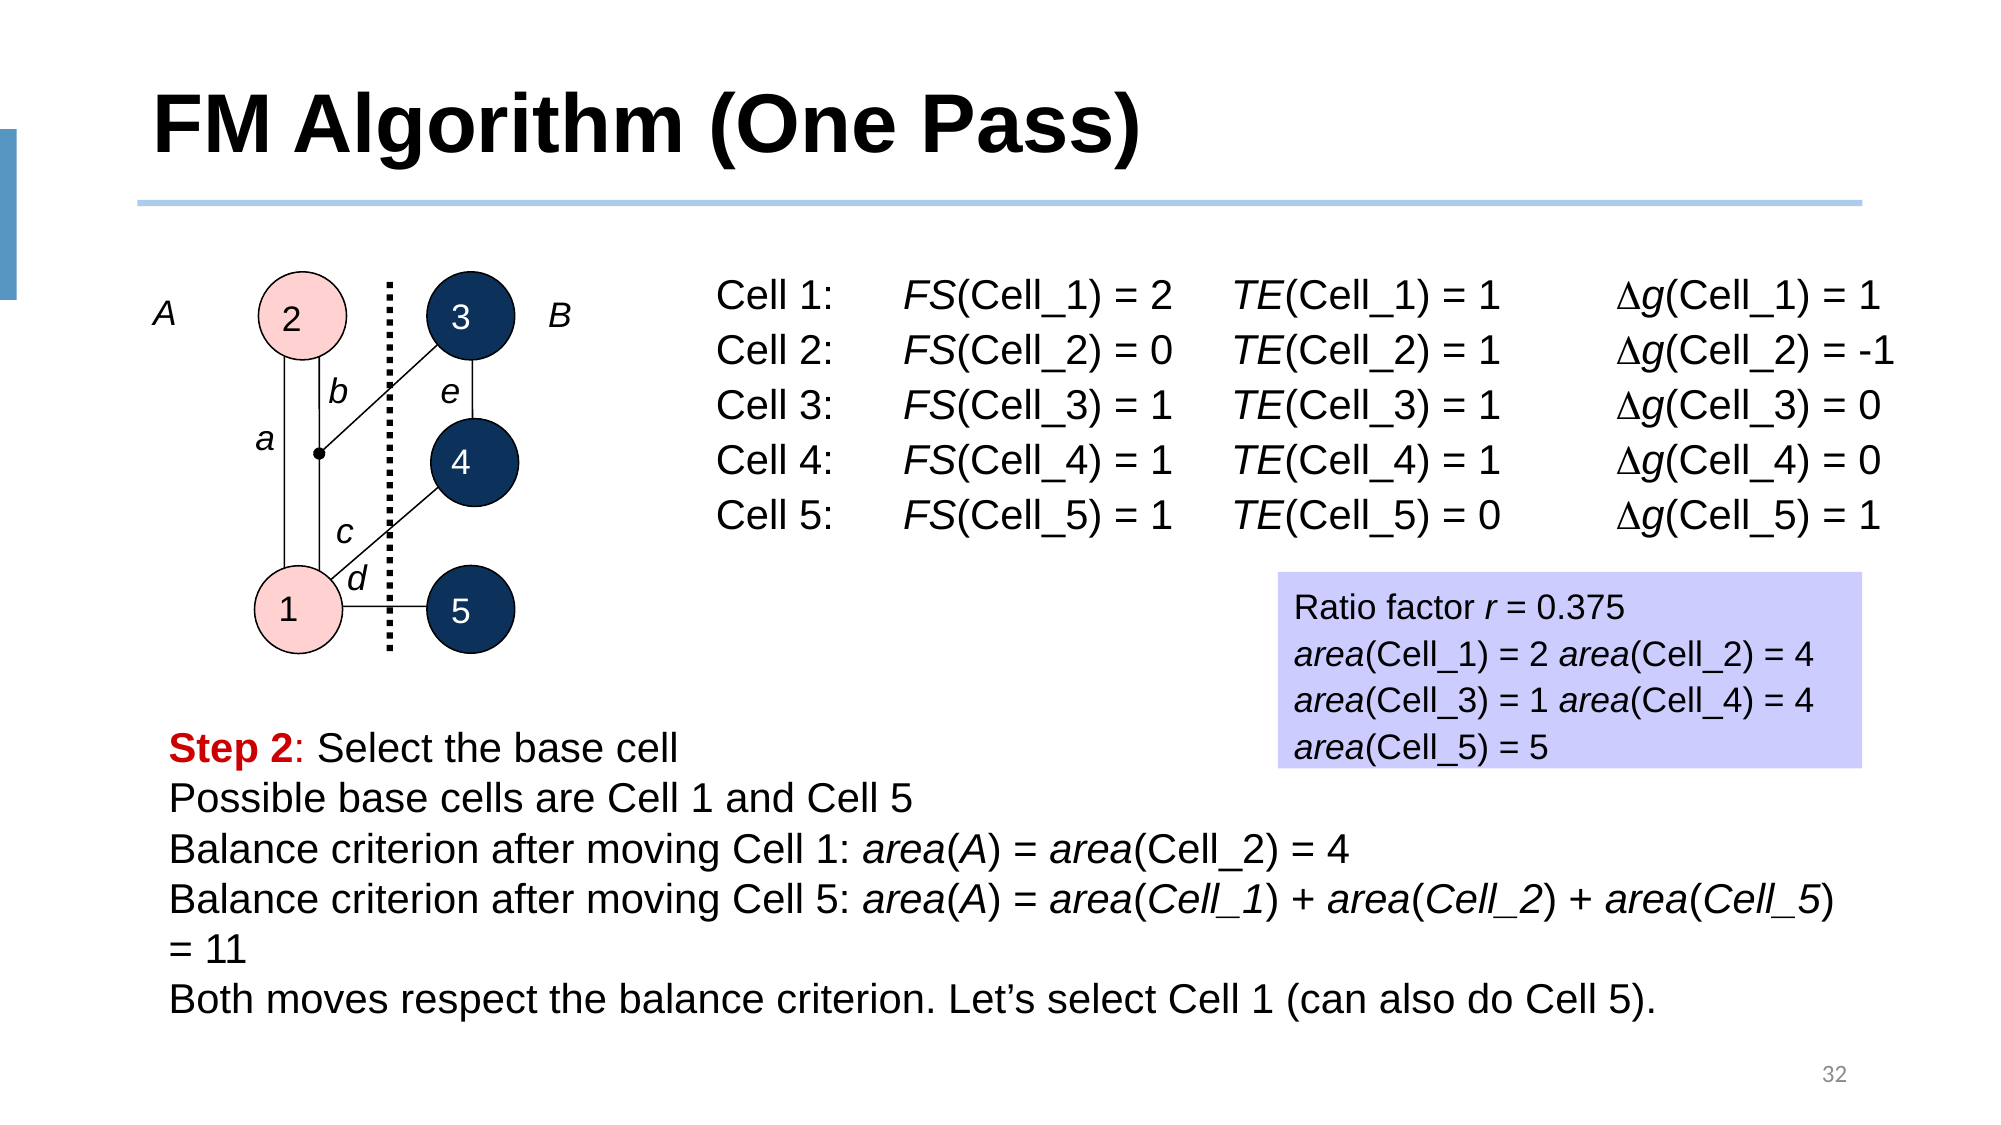

# FM Algorithm (One Pass)
Cell 1:      FS(Cell_1) = 2     TE(Cell_1) = 1	Δg(Cell_1) = 1
Cell 2:      FS(Cell_2) = 0     TE(Cell_2) = 1    	Δg(Cell_2) = -1
Cell 3:      FS(Cell_3) = 1     TE(Cell_3) = 1	Δg(Cell_3) = 0
Cell 4:      FS(Cell_4) = 1     TE(Cell_4) = 1	Δg(Cell_4) = 0
Cell 5:      FS(Cell_5) = 1     TE(Cell_5) = 0	Δg(Cell_5) = 1

3
2

A
B

b
e
a

4

c
d

1
5

Ratio factor r = 0.375
area(Cell_1) = 2 area(Cell_2) = 4
area(Cell_3) = 1 area(Cell_4) = 4
area(Cell_5) = 5
Step 2: Select the base cell
Possible base cells are Cell 1 and Cell 5
Balance criterion after moving Cell 1: area(A) = area(Cell_2) = 4
Balance criterion after moving Cell 5: area(A) = area(Cell_1) + area(Cell_2) + area(Cell_5) = 11
Both moves respect the balance criterion. Let’s select Cell 1 (can also do Cell 5).
32